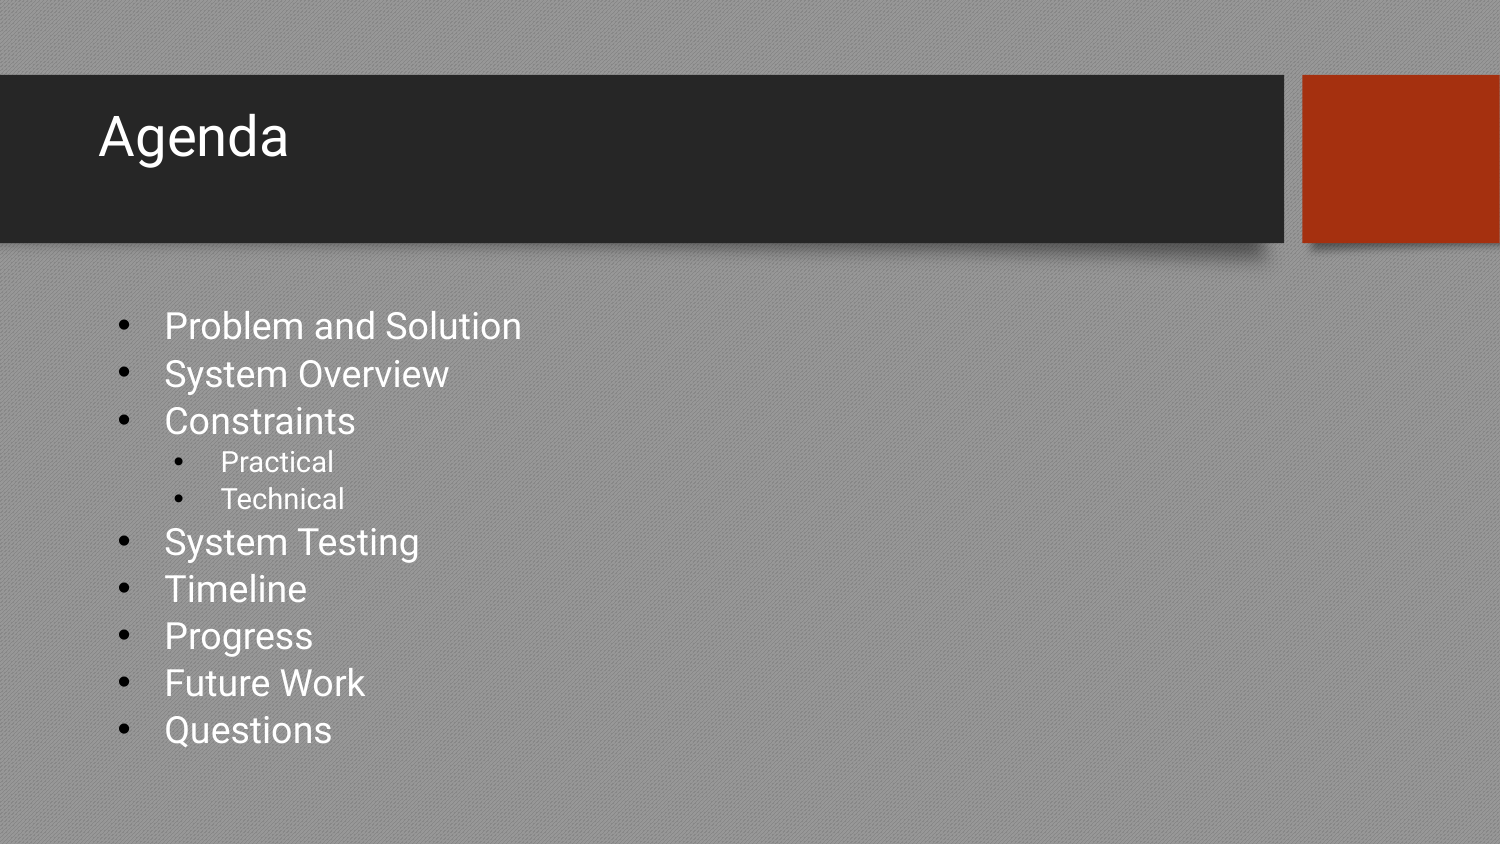

# Agenda
Problem and Solution
System Overview
Constraints
Practical
Technical
System Testing
Timeline
Progress
Future Work
Questions